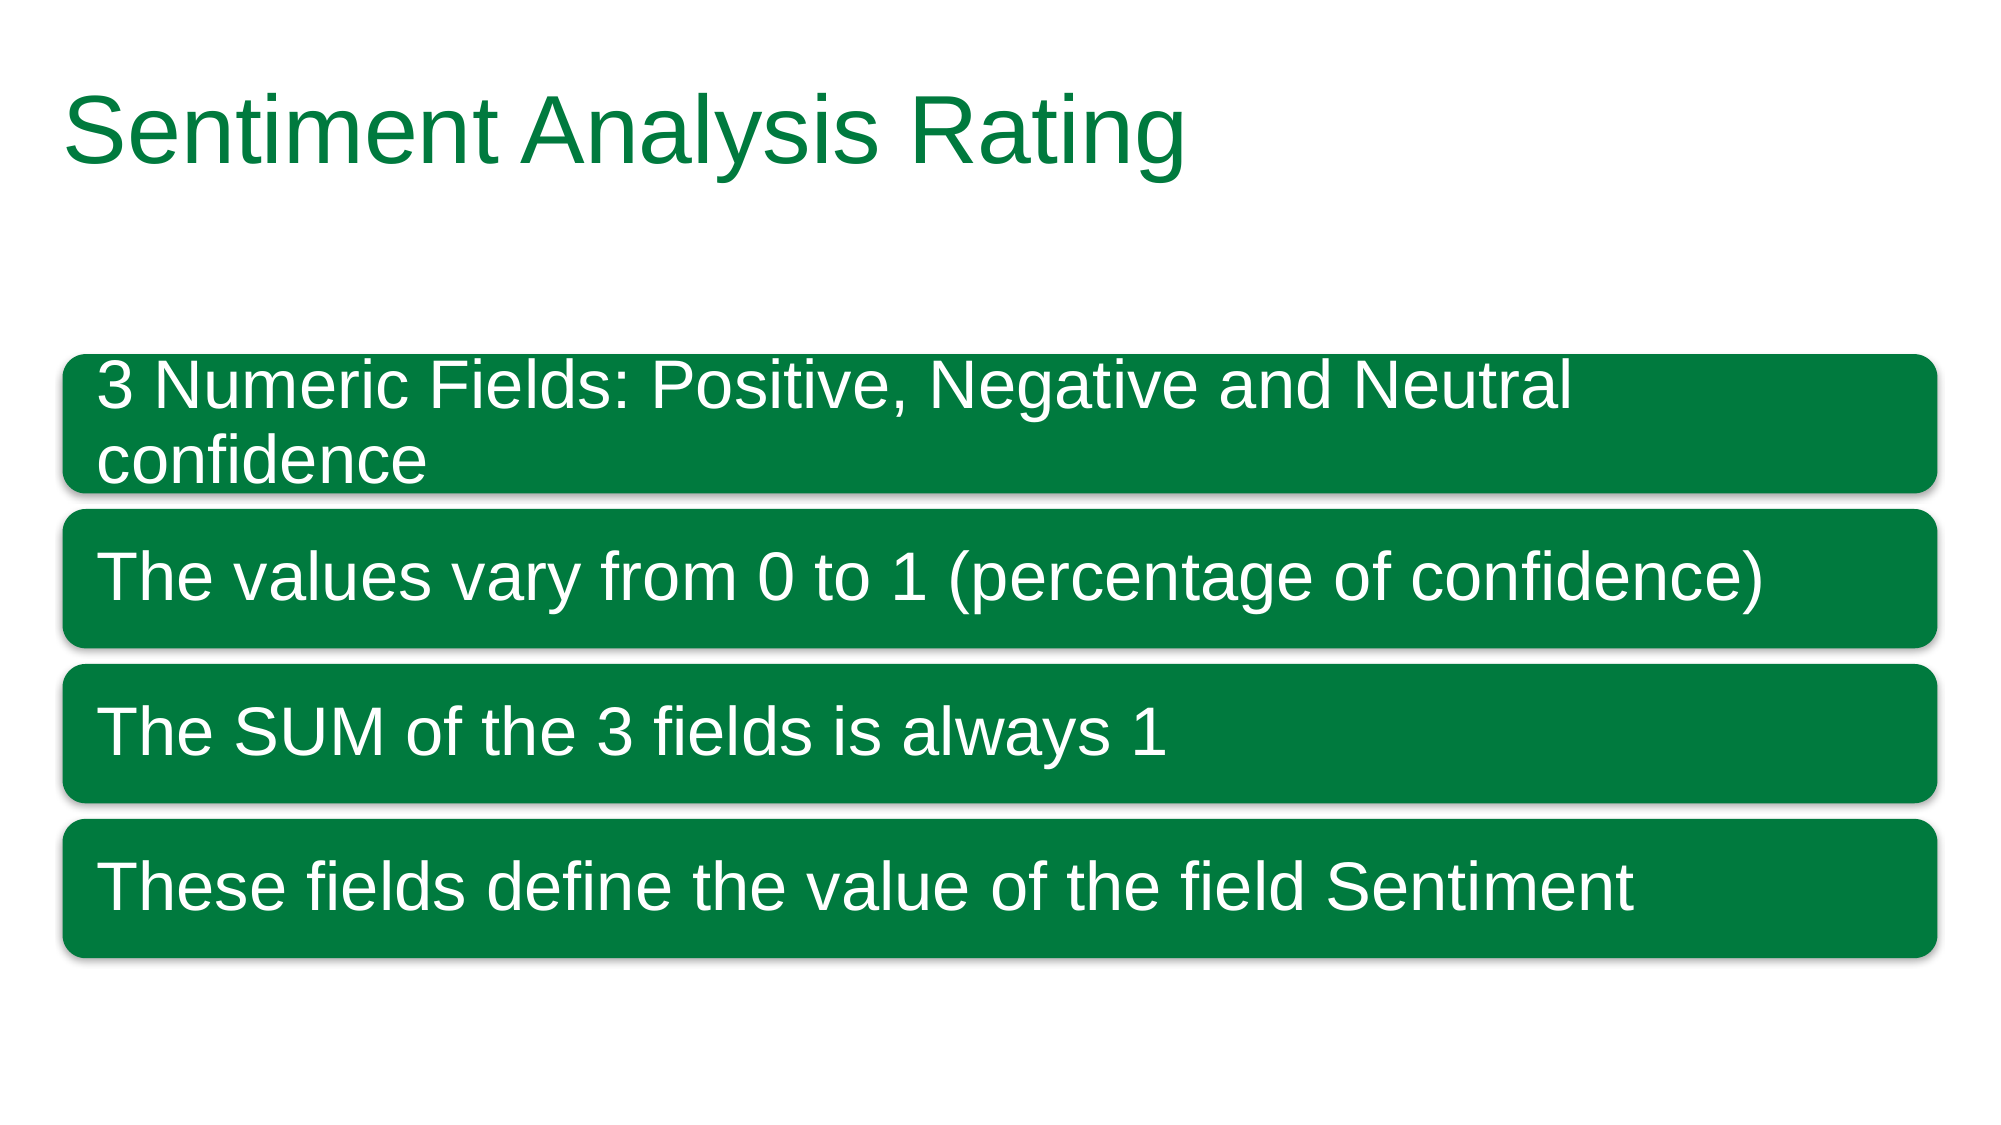

# Sentiment Analysis Rating
3 Numeric Fields: Positive, Negative and Neutral confidence
The values vary from 0 to 1 (percentage of confidence)
The SUM of the 3 fields is always 1
These fields define the value of the field Sentiment